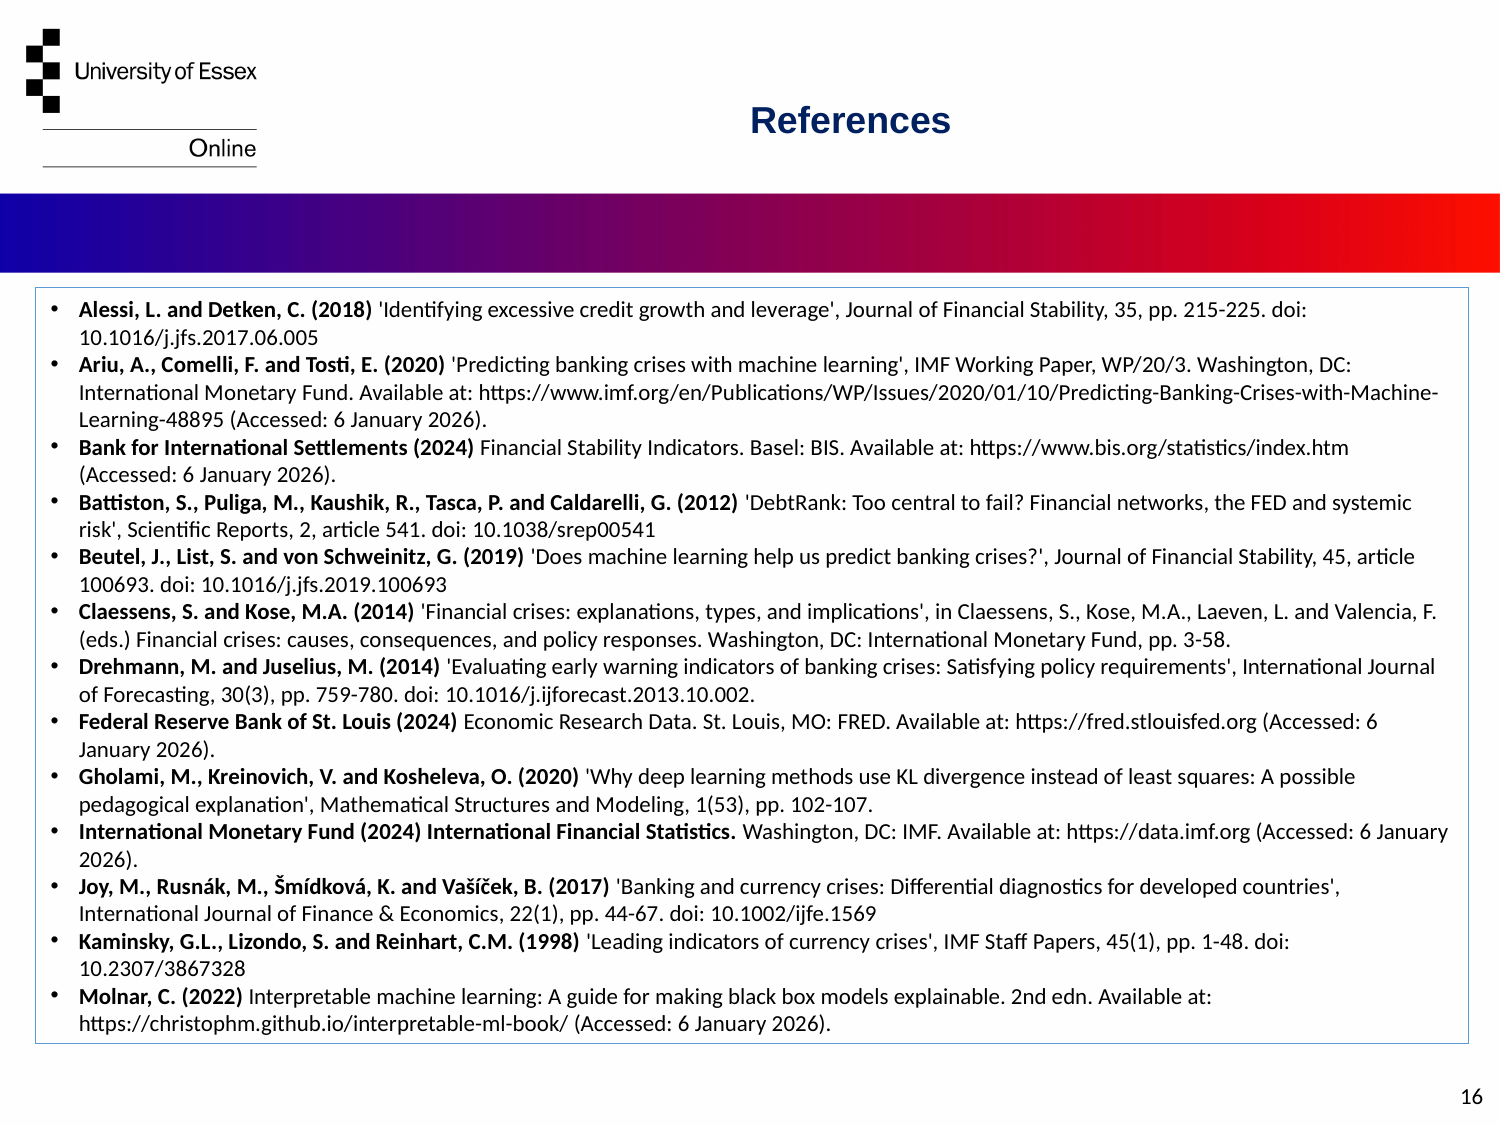

References
Alessi, L. and Detken, C. (2018) 'Identifying excessive credit growth and leverage', Journal of Financial Stability, 35, pp. 215-225. doi: 10.1016/j.jfs.2017.06.005
Ariu, A., Comelli, F. and Tosti, E. (2020) 'Predicting banking crises with machine learning', IMF Working Paper, WP/20/3. Washington, DC: International Monetary Fund. Available at: https://www.imf.org/en/Publications/WP/Issues/2020/01/10/Predicting-Banking-Crises-with-Machine-Learning-48895 (Accessed: 6 January 2026).
Bank for International Settlements (2024) Financial Stability Indicators. Basel: BIS. Available at: https://www.bis.org/statistics/index.htm (Accessed: 6 January 2026).
Battiston, S., Puliga, M., Kaushik, R., Tasca, P. and Caldarelli, G. (2012) 'DebtRank: Too central to fail? Financial networks, the FED and systemic risk', Scientific Reports, 2, article 541. doi: 10.1038/srep00541
Beutel, J., List, S. and von Schweinitz, G. (2019) 'Does machine learning help us predict banking crises?', Journal of Financial Stability, 45, article 100693. doi: 10.1016/j.jfs.2019.100693
Claessens, S. and Kose, M.A. (2014) 'Financial crises: explanations, types, and implications', in Claessens, S., Kose, M.A., Laeven, L. and Valencia, F. (eds.) Financial crises: causes, consequences, and policy responses. Washington, DC: International Monetary Fund, pp. 3-58.
Drehmann, M. and Juselius, M. (2014) 'Evaluating early warning indicators of banking crises: Satisfying policy requirements', International Journal of Forecasting, 30(3), pp. 759-780. doi: 10.1016/j.ijforecast.2013.10.002.
Federal Reserve Bank of St. Louis (2024) Economic Research Data. St. Louis, MO: FRED. Available at: https://fred.stlouisfed.org (Accessed: 6 January 2026).
Gholami, M., Kreinovich, V. and Kosheleva, O. (2020) 'Why deep learning methods use KL divergence instead of least squares: A possible pedagogical explanation', Mathematical Structures and Modeling, 1(53), pp. 102-107.
International Monetary Fund (2024) International Financial Statistics. Washington, DC: IMF. Available at: https://data.imf.org (Accessed: 6 January 2026).
Joy, M., Rusnák, M., Šmídková, K. and Vašíček, B. (2017) 'Banking and currency crises: Differential diagnostics for developed countries', International Journal of Finance & Economics, 22(1), pp. 44-67. doi: 10.1002/ijfe.1569
Kaminsky, G.L., Lizondo, S. and Reinhart, C.M. (1998) 'Leading indicators of currency crises', IMF Staff Papers, 45(1), pp. 1-48. doi: 10.2307/3867328
Molnar, C. (2022) Interpretable machine learning: A guide for making black box models explainable. 2nd edn. Available at: https://christophm.github.io/interpretable-ml-book/ (Accessed: 6 January 2026).
16